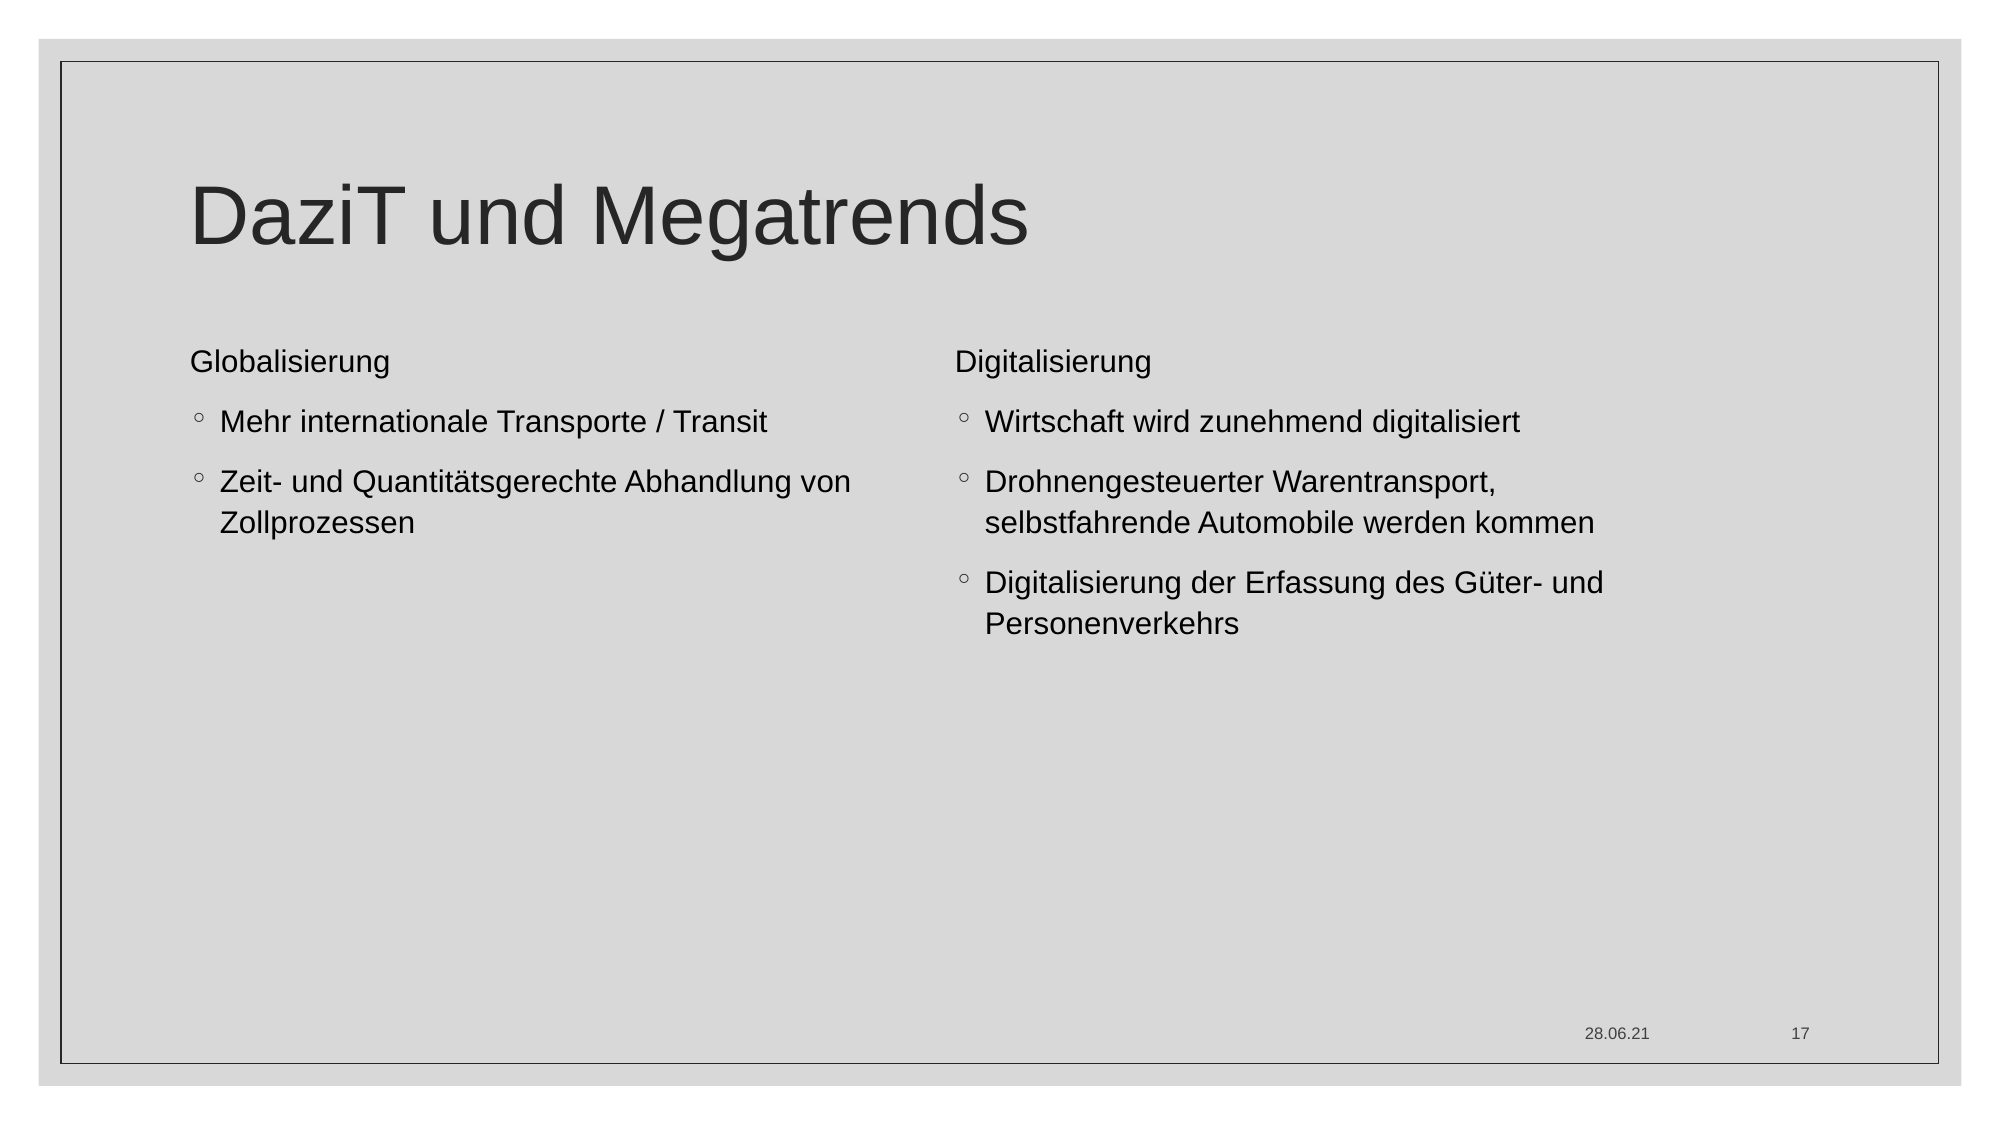

# DaziT und Megatrends
Globalisierung
Mehr internationale Transporte / Transit
Zeit- und Quantitätsgerechte Abhandlung von Zollprozessen

Digitalisierung
Wirtschaft wird zunehmend digitalisiert
Drohnengesteuerter Warentransport, selbstfahrende Automobile werden kommen
Digitalisierung der Erfassung des Güter- und Personenverkehrs

28.06.21
17